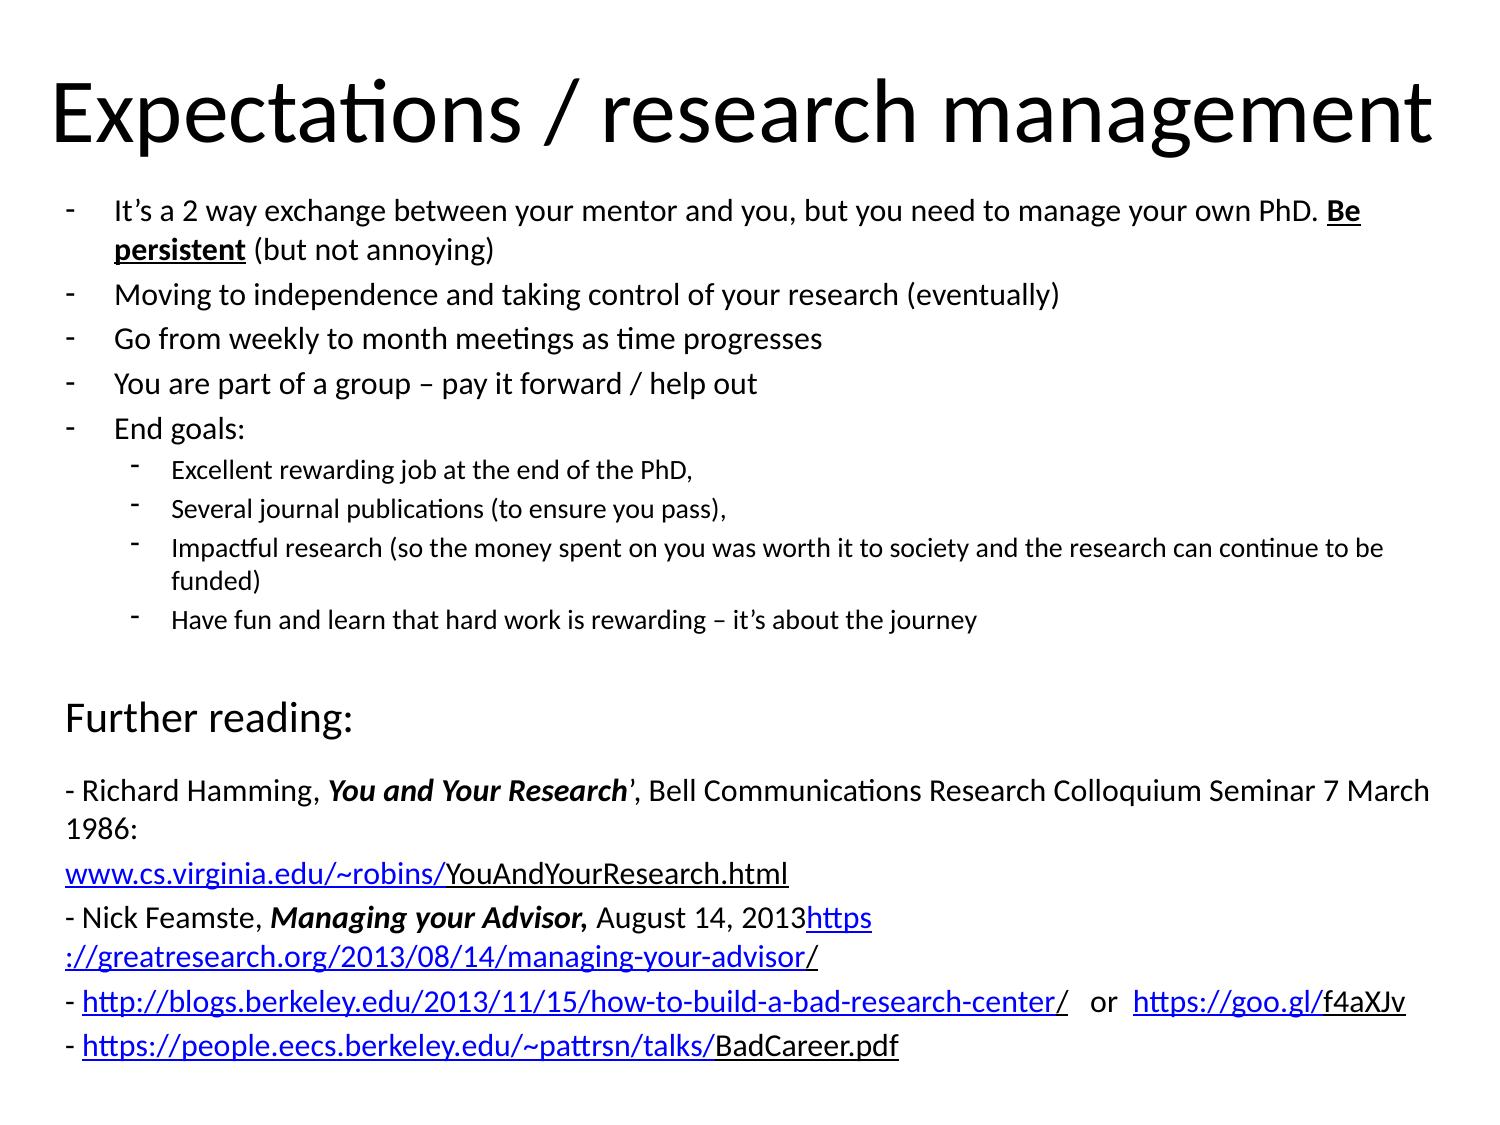

# Expectations / research management

It’s a 2 way exchange between your mentor and you, but you need to manage your own PhD. Be persistent (but not annoying)
Moving to independence and taking control of your research (eventually)
Go from weekly to month meetings as time progresses
You are part of a group – pay it forward / help out
End goals:
Excellent rewarding job at the end of the PhD,
Several journal publications (to ensure you pass),
Impactful research (so the money spent on you was worth it to society and the research can continue to be funded)
Have fun and learn that hard work is rewarding – it’s about the journey

Further reading:

- Richard Hamming, You and Your Research’, Bell Communications Research Colloquium Seminar 7 March 1986:
www.cs.virginia.edu/~robins/YouAndYourResearch.html
- Nick Feamste, Managing your Advisor, August 14, 2013https://greatresearch.org/2013/08/14/managing-your-advisor/
- http://blogs.berkeley.edu/2013/11/15/how-to-build-a-bad-research-center/   or  https://goo.gl/f4aXJv
- https://people.eecs.berkeley.edu/~pattrsn/talks/BadCareer.pdf